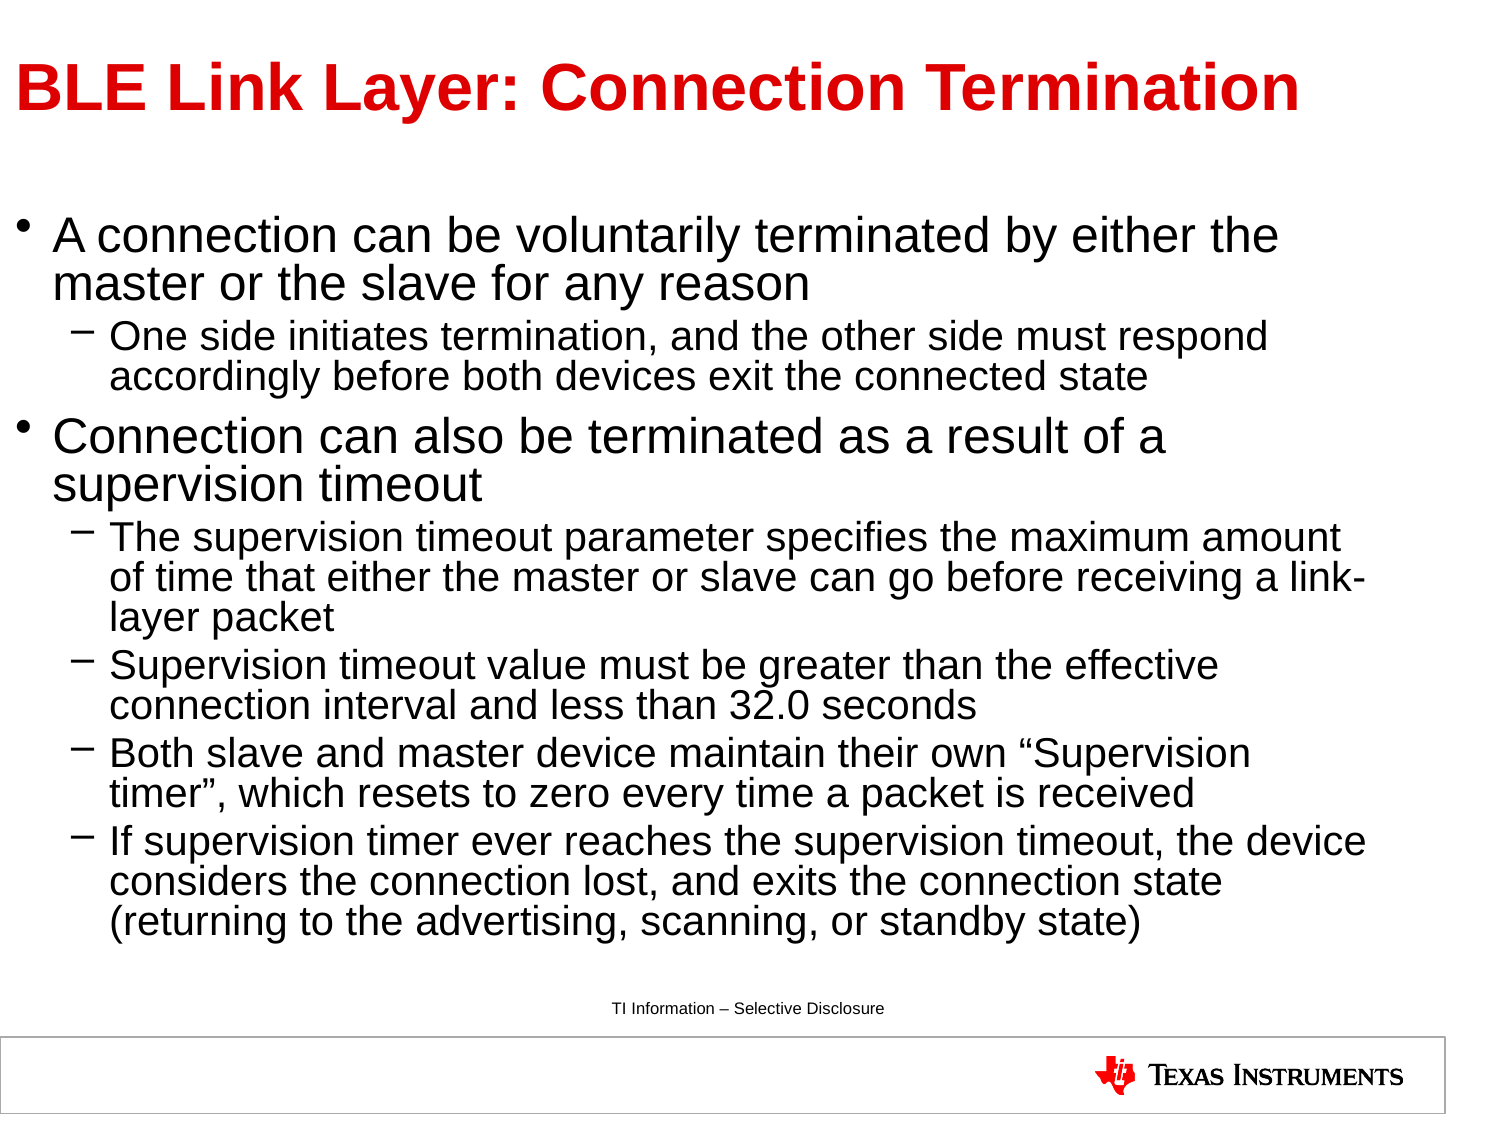

BLE Link Layer: Connection Termination
A connection can be voluntarily terminated by either the master or the slave for any reason
One side initiates termination, and the other side must respond accordingly before both devices exit the connected state
Connection can also be terminated as a result of a supervision timeout
The supervision timeout parameter specifies the maximum amount of time that either the master or slave can go before receiving a link-layer packet
Supervision timeout value must be greater than the effective connection interval and less than 32.0 seconds
Both slave and master device maintain their own “Supervision timer”, which resets to zero every time a packet is received
If supervision timer ever reaches the supervision timeout, the device considers the connection lost, and exits the connection state (returning to the advertising, scanning, or standby state)
TI Information – Selective Disclosure